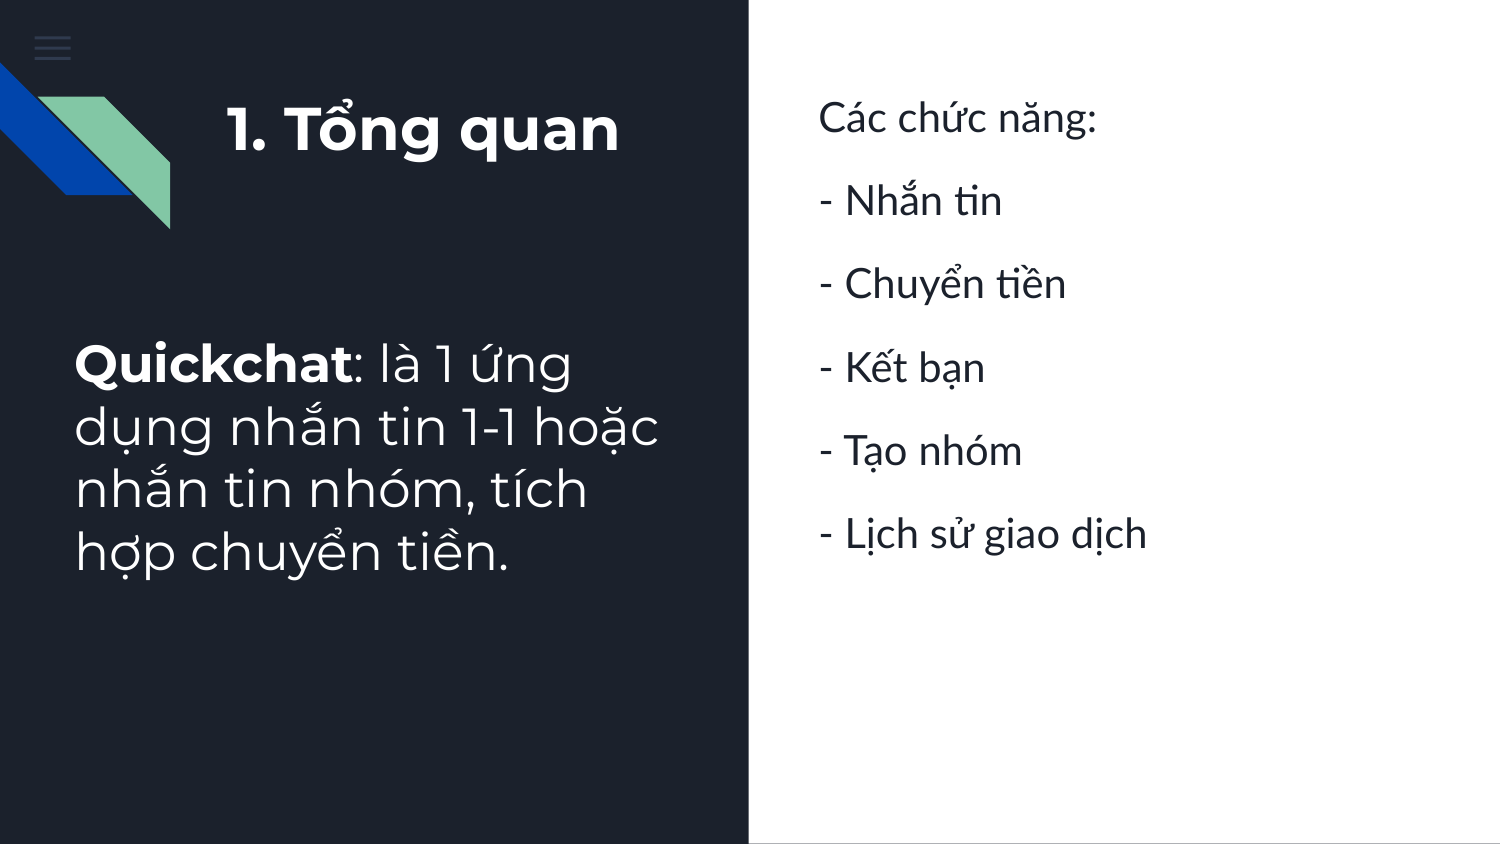

1. Tổng quan
Các chức năng:
- Nhắn tin
- Chuyển tiền
- Kết bạn
- Tạo nhóm
- Lịch sử giao dịch
# Quickchat: là 1 ứng dụng nhắn tin 1-1 hoặc nhắn tin nhóm, tích hợp chuyển tiền.